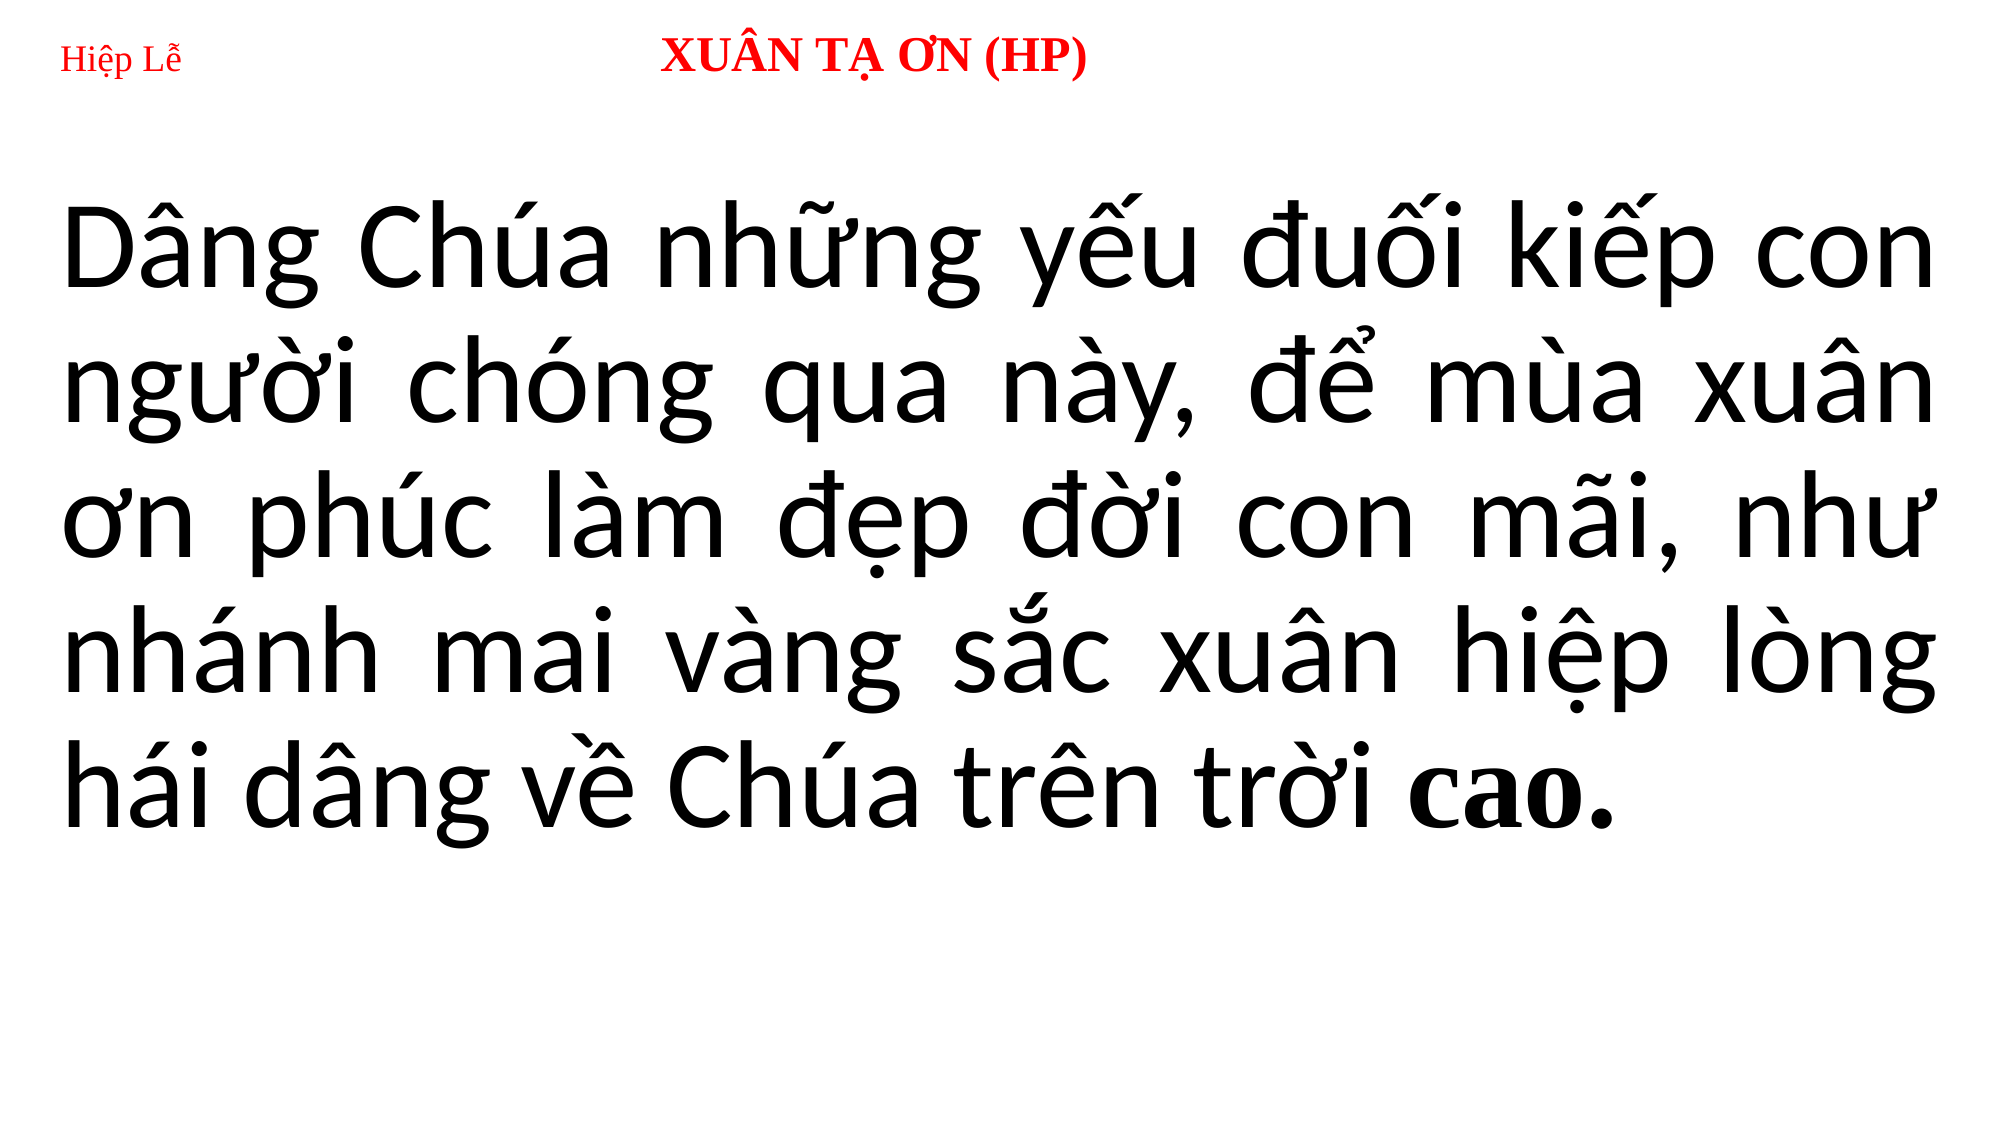

# Hiệp Lễ                                   	XUÂN TẠ ƠN (HP)
Dâng Chúa những yếu đuối kiếp con người chóng qua này, để mùa xuân ơn phúc làm đẹp đời con mãi, như nhánh mai vàng sắc xuân hiệp lòng hái dâng về Chúa trên trời cao.